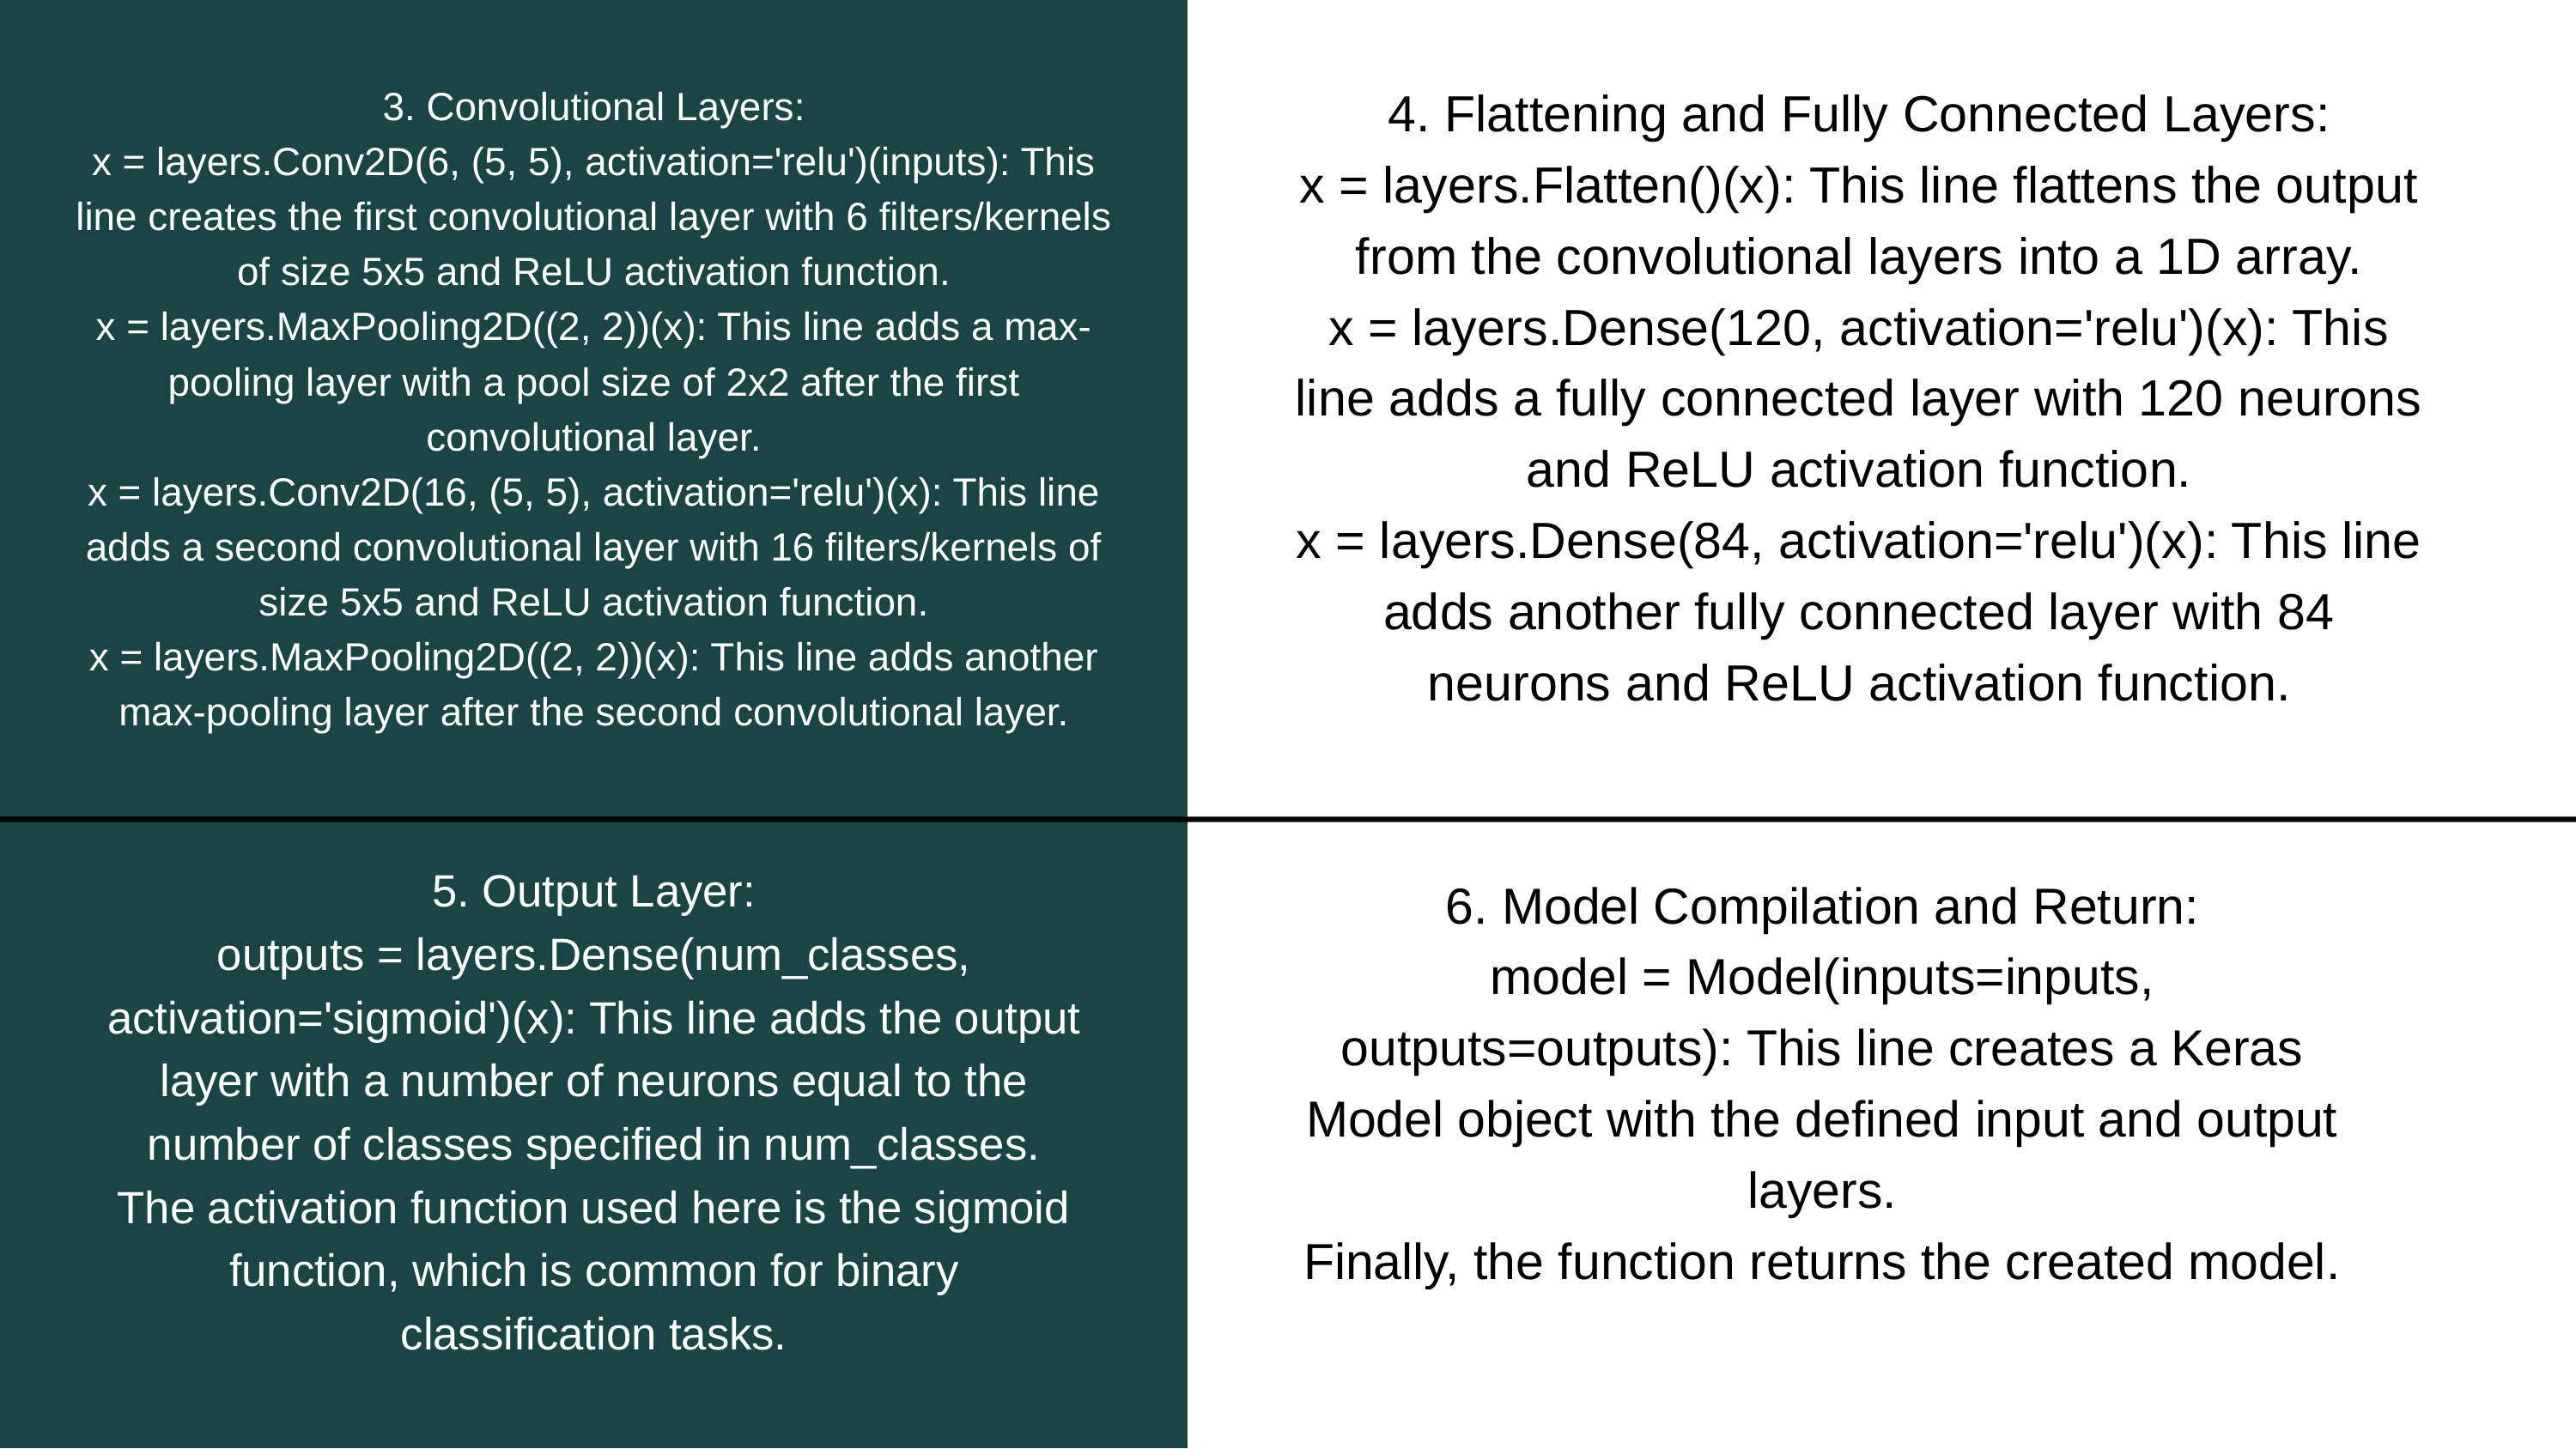

4. Flattening and Fully Connected Layers:
x = layers.Flatten()(x): This line flattens the output from the convolutional layers into a 1D array.
x = layers.Dense(120, activation='relu')(x): This line adds a fully connected layer with 120 neurons and ReLU activation function.
x = layers.Dense(84, activation='relu')(x): This line adds another fully connected layer with 84 neurons and ReLU activation function.
3. Convolutional Layers:
x = layers.Conv2D(6, (5, 5), activation='relu')(inputs): This line creates the first convolutional layer with 6 filters/kernels of size 5x5 and ReLU activation function.
x = layers.MaxPooling2D((2, 2))(x): This line adds a max-pooling layer with a pool size of 2x2 after the first convolutional layer.
x = layers.Conv2D(16, (5, 5), activation='relu')(x): This line adds a second convolutional layer with 16 filters/kernels of size 5x5 and ReLU activation function.
x = layers.MaxPooling2D((2, 2))(x): This line adds another max-pooling layer after the second convolutional layer.

5. Output Layer:
outputs = layers.Dense(num_classes, activation='sigmoid')(x): This line adds the output layer with a number of neurons equal to the number of classes specified in num_classes. The activation function used here is the sigmoid function, which is common for binary classification tasks.
6. Model Compilation and Return:
model = Model(inputs=inputs, outputs=outputs): This line creates a Keras Model object with the defined input and output layers.
Finally, the function returns the created model.